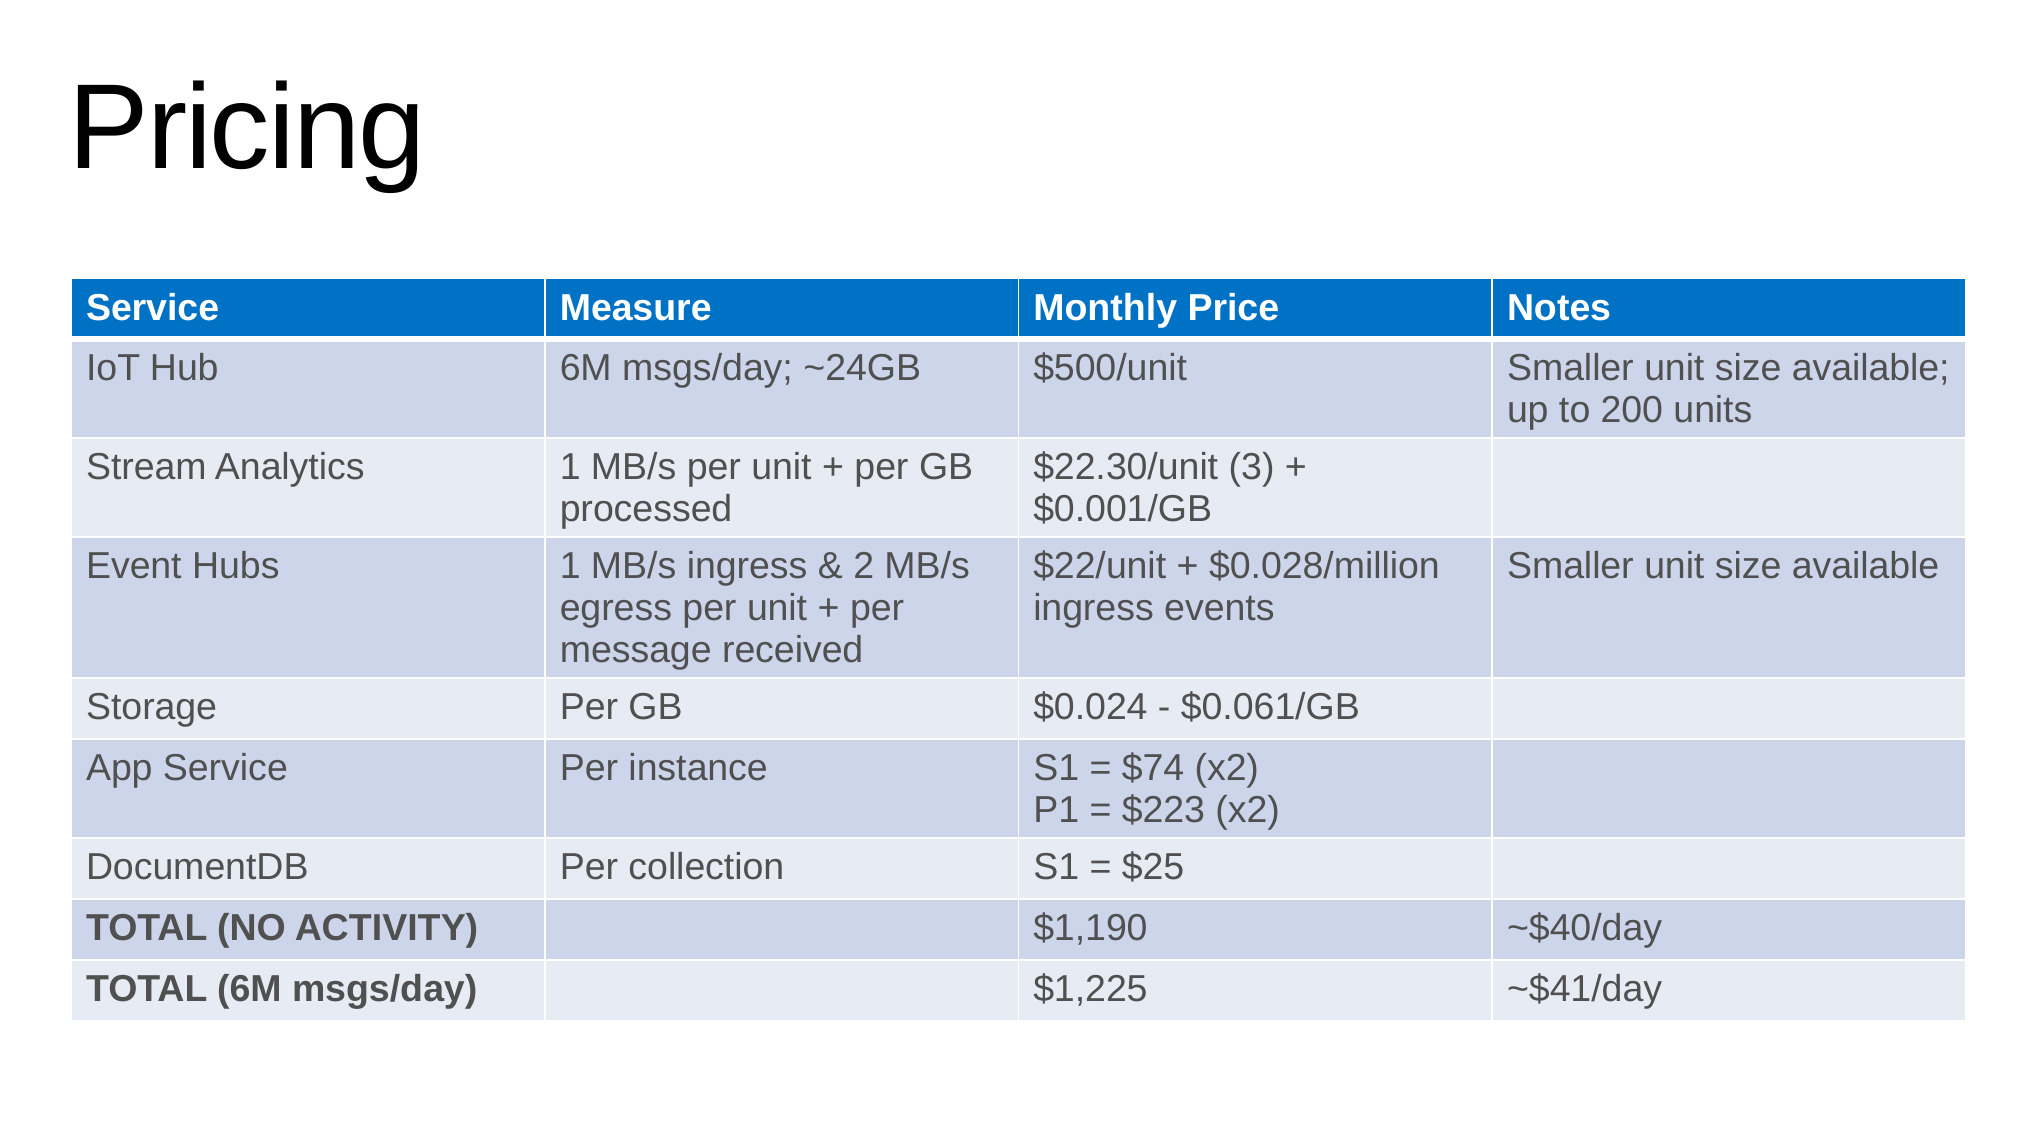

# Pricing
| Service | Measure | Monthly Price | Notes |
| --- | --- | --- | --- |
| IoT Hub | 6M msgs/day; ~24GB | $500/unit | Smaller unit size available; up to 200 units |
| Stream Analytics | 1 MB/s per unit + per GB processed | $22.30/unit (3) + $0.001/GB |  |
| Event Hubs | 1 MB/s ingress & 2 MB/s egress per unit + per message received | $22/unit + $0.028/million ingress events | Smaller unit size available |
| Storage | Per GB | $0.024 - $0.061/GB |  |
| App Service | Per instance | S1 = $74 (x2) P1 = $223 (x2) |  |
| DocumentDB | Per collection | S1 = $25 |  |
| TOTAL (NO ACTIVITY) |  | $1,190 | ~$40/day |
| TOTAL (6M msgs/day) |  | $1,225 | ~$41/day |